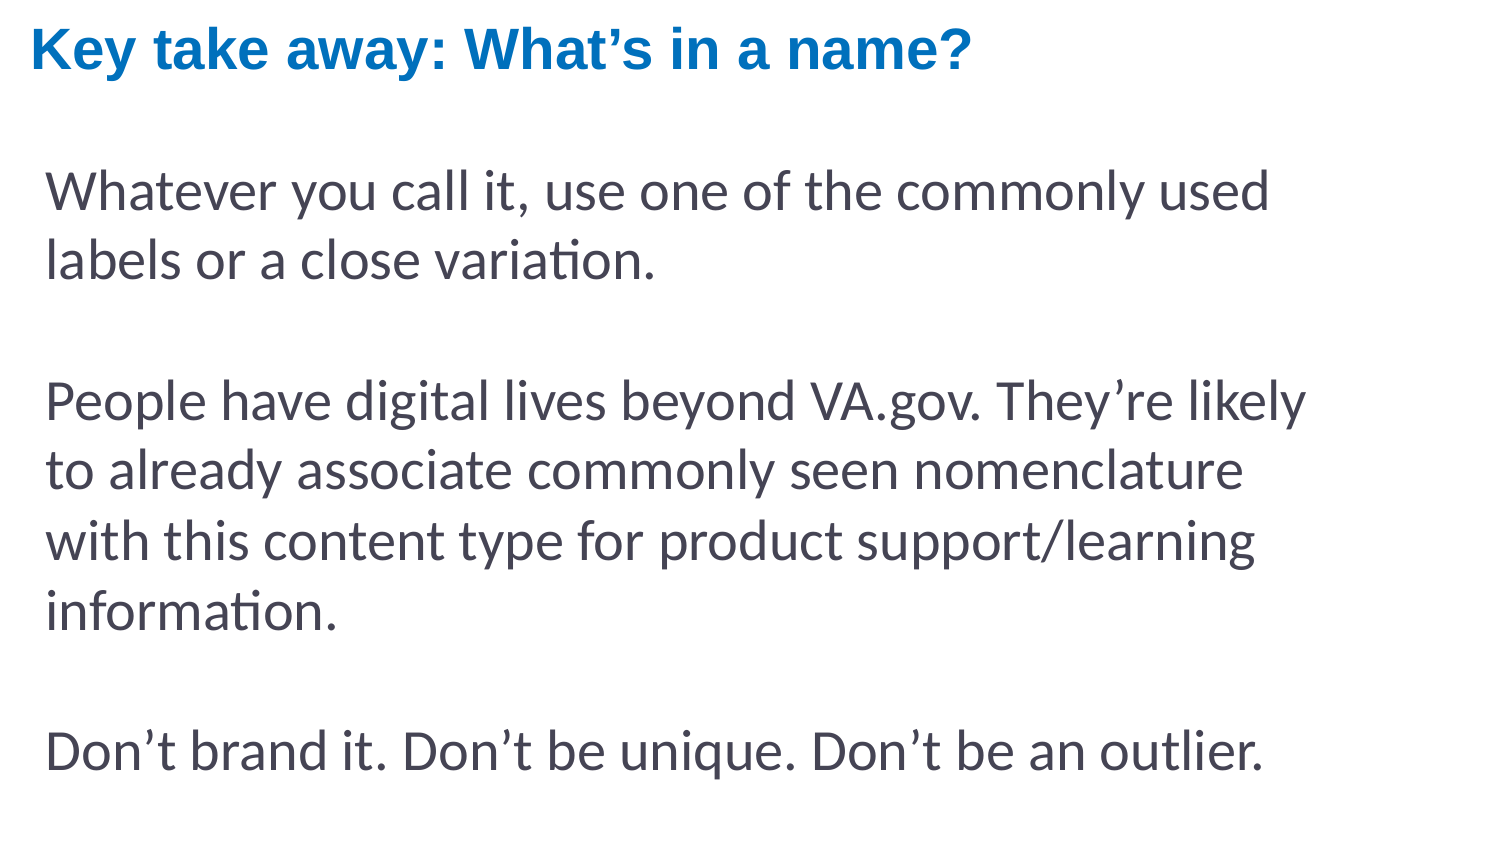

# Key take away: What’s in a name?
Whatever you call it, use one of the commonly used labels or a close variation.

People have digital lives beyond VA.gov. They’re likely to already associate commonly seen nomenclature with this content type for product support/learning information.

Don’t brand it. Don’t be unique. Don’t be an outlier.